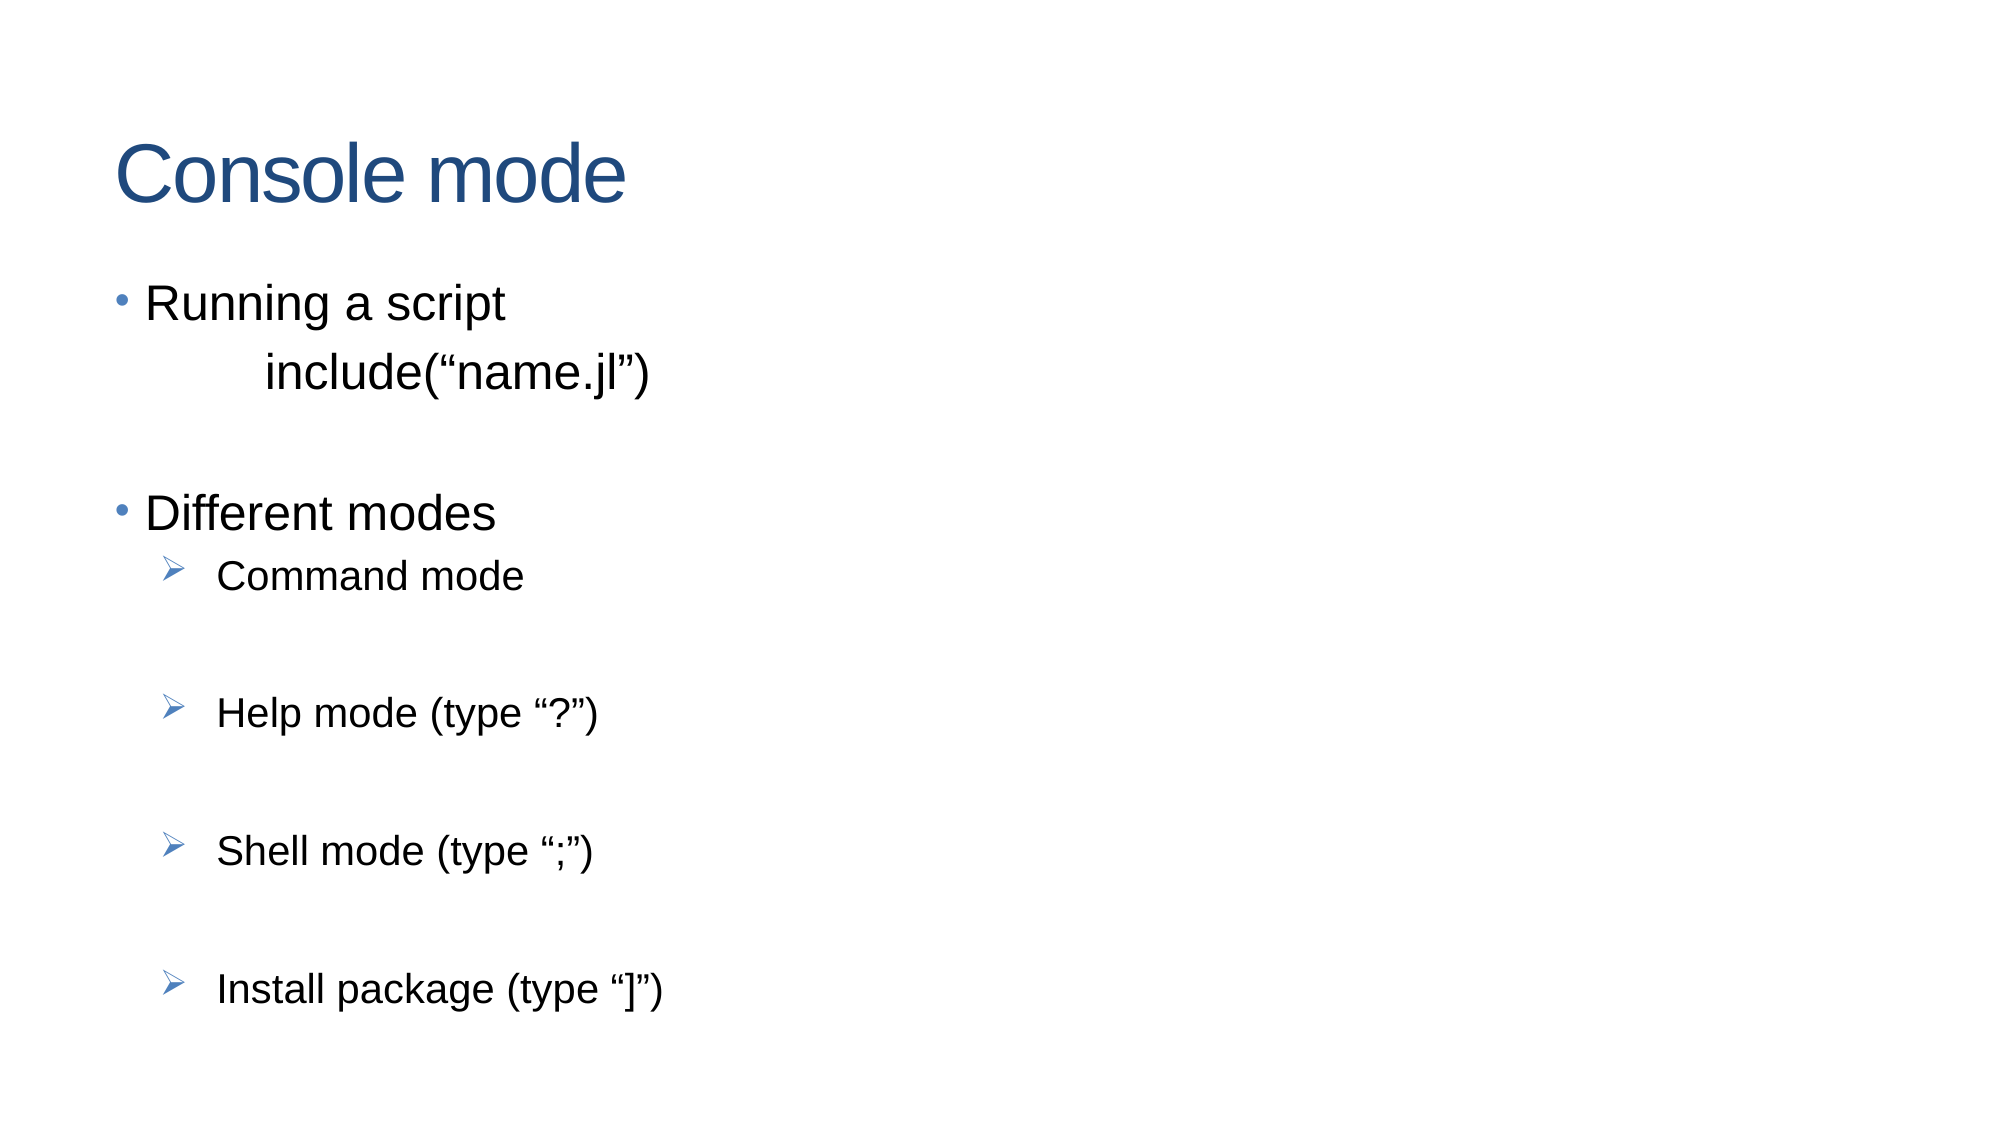

# Console mode
Running a script
	include(“name.jl”)

Different modes
Command mode

Help mode (type “?”)

Shell mode (type “;”)

Install package (type “]”)